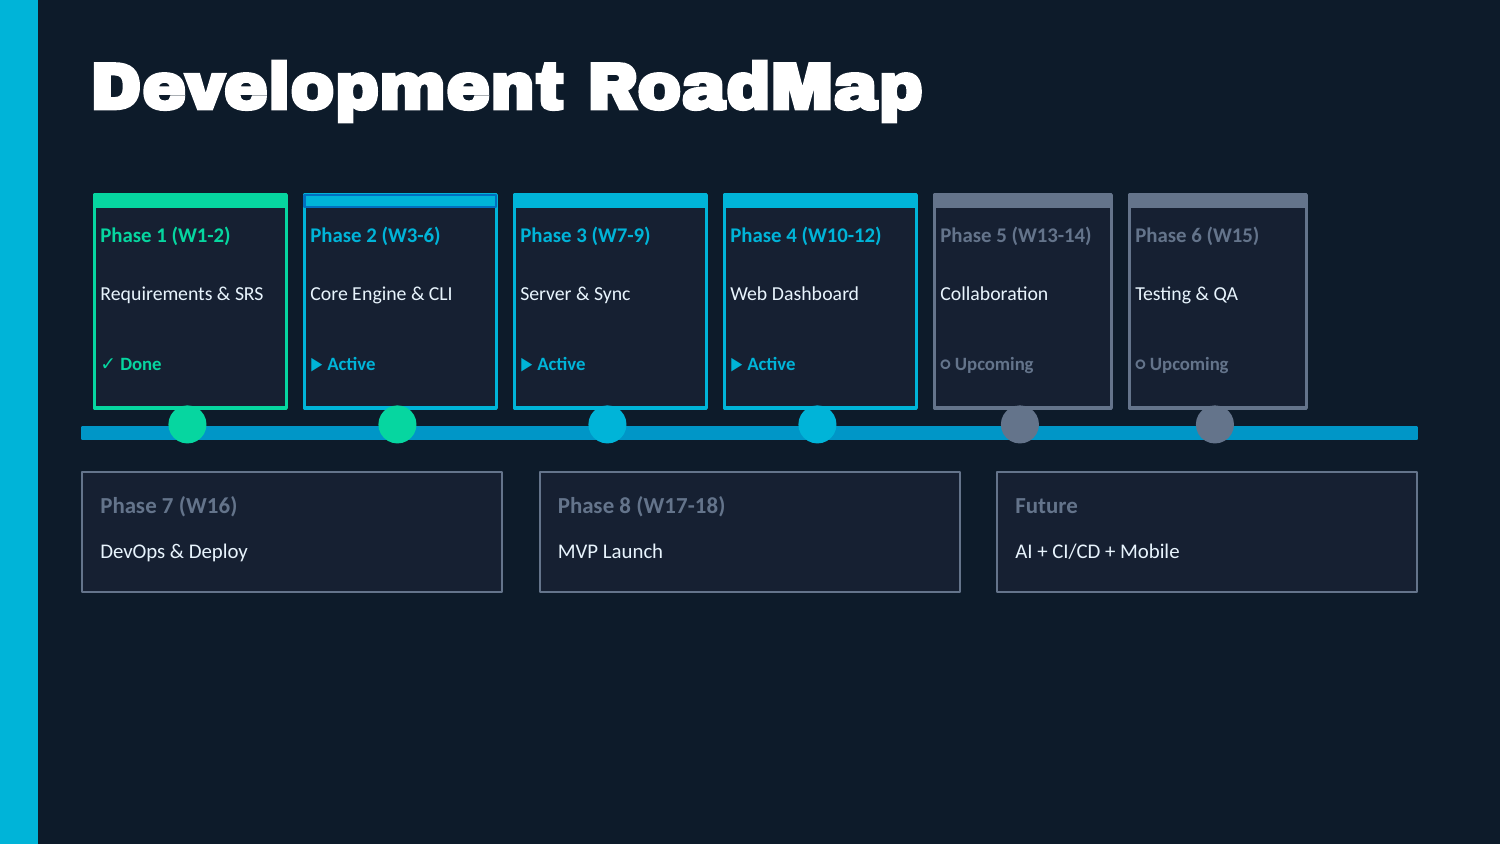

Development RoadMap

Phase 1 (W1-2)
Phase 2 (W3-6)
Phase 3 (W7-9)
Phase 4 (W10-12)
Phase 5 (W13-14)
Phase 6 (W15)
Requirements & SRS
Core Engine & CLI
Server & Sync
Web Dashboard
Collaboration
Testing & QA
✓ Done
▶ Active
▶ Active
▶ Active
○ Upcoming
○ Upcoming

Phase 7 (W16)
Phase 8 (W17-18)
Future
DevOps & Deploy
MVP Launch
AI + CI/CD + Mobile